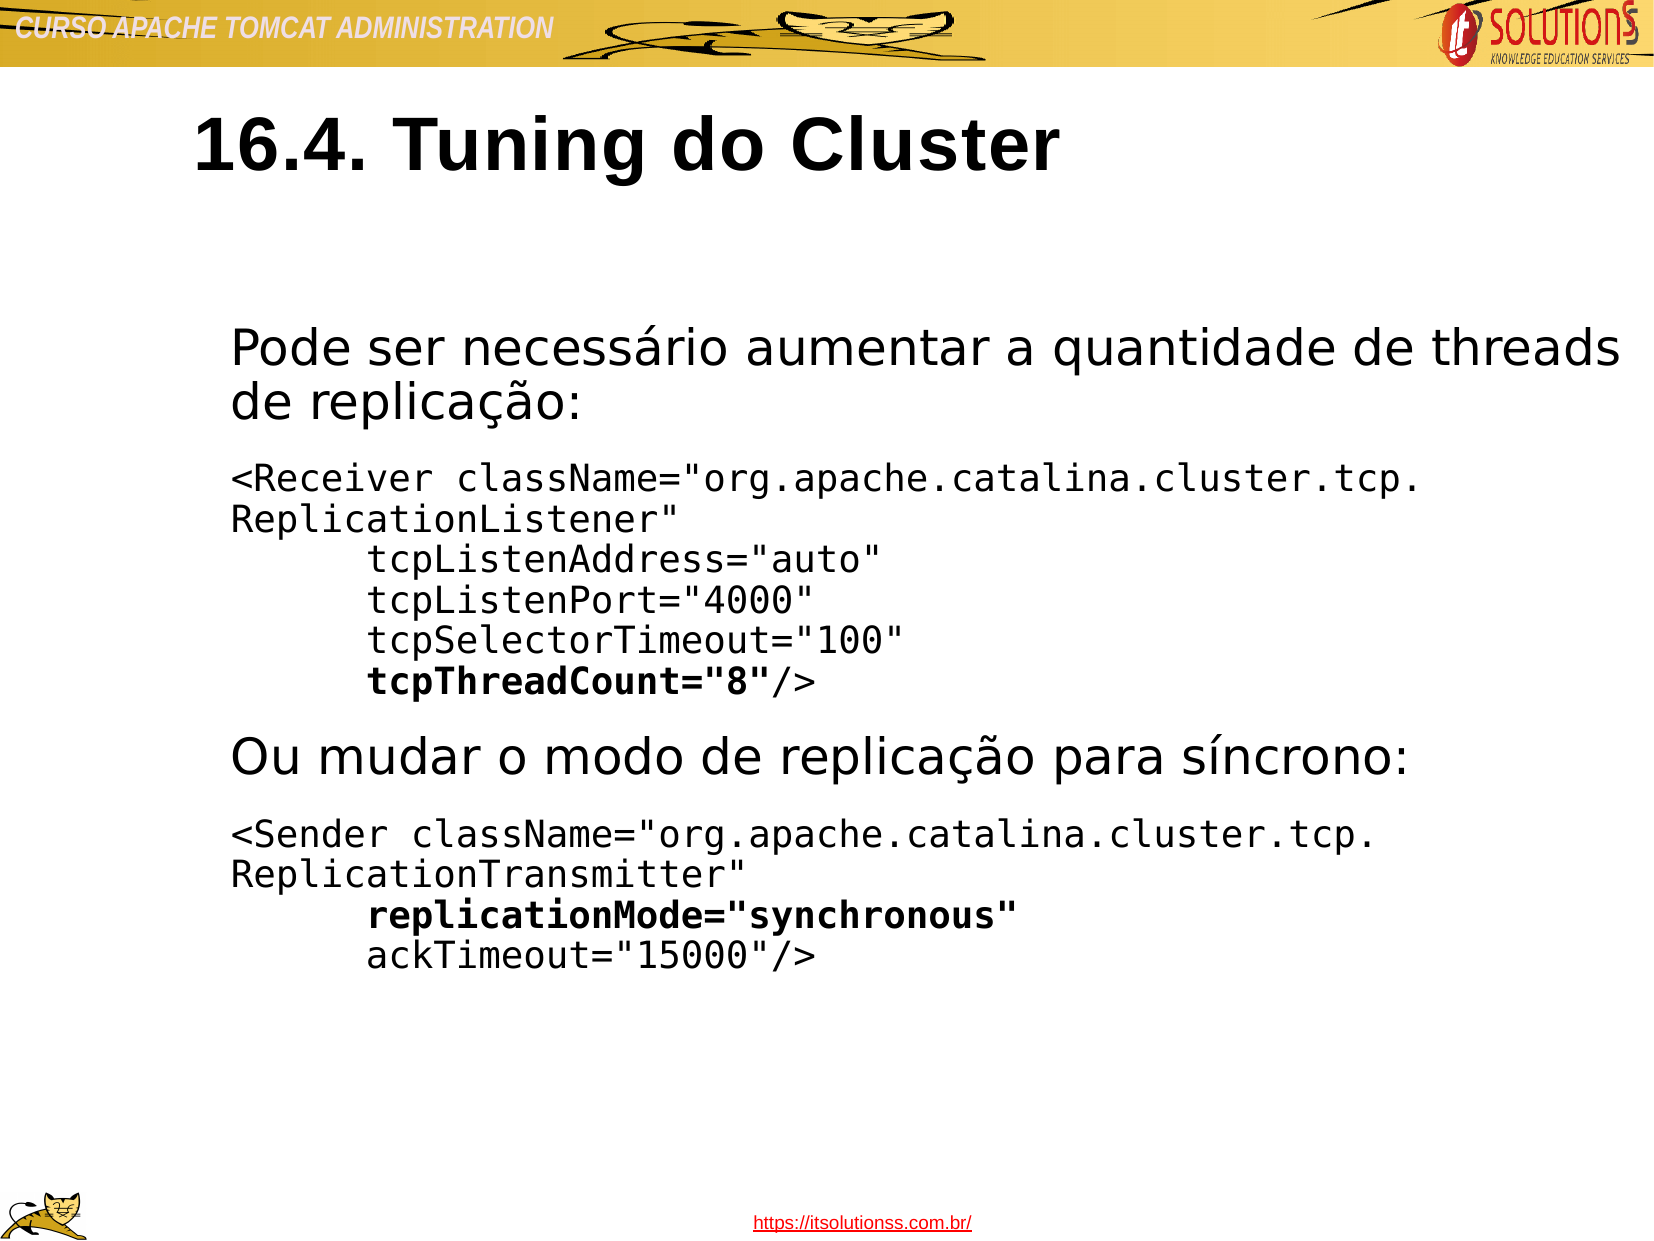

16.4. Tuning do Cluster
Pode ser necessário aumentar a quantidade de threads de replicação:
<Receiver className="org.apache.catalina.cluster.tcp.
ReplicationListener"
      tcpListenAddress="auto"
      tcpListenPort="4000"
      tcpSelectorTimeout="100"
      tcpThreadCount="8"/>
Ou mudar o modo de replicação para síncrono:
<Sender className="org.apache.catalina.cluster.tcp.
ReplicationTransmitter"
      replicationMode="synchronous"
      ackTimeout="15000"/>